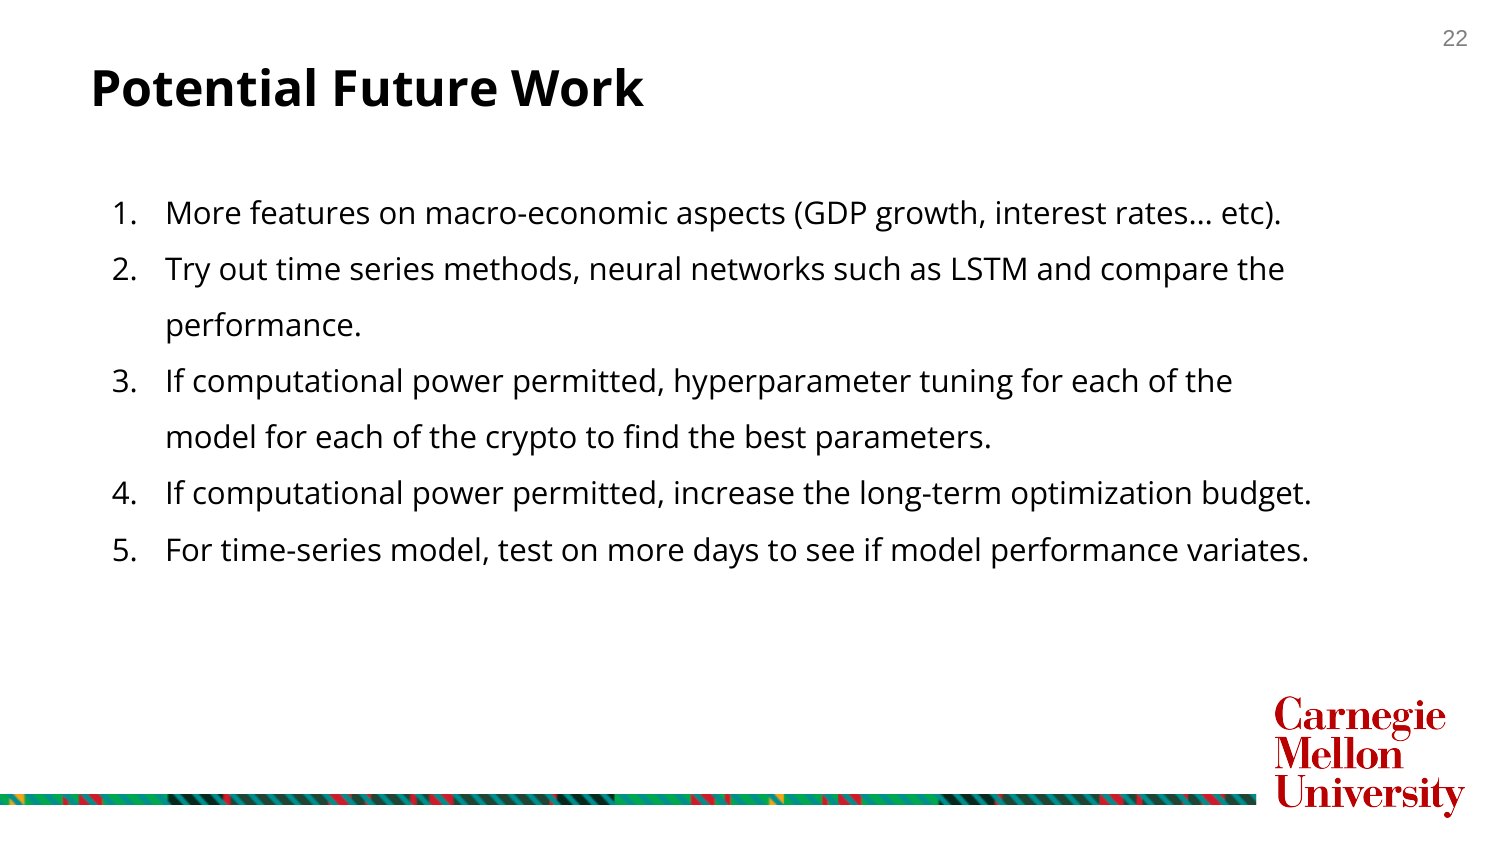

Potential Future Work
More features on macro-economic aspects (GDP growth, interest rates… etc).
Try out time series methods, neural networks such as LSTM and compare the performance.
If computational power permitted, hyperparameter tuning for each of the model for each of the crypto to find the best parameters.
If computational power permitted, increase the long-term optimization budget.
For time-series model, test on more days to see if model performance variates.